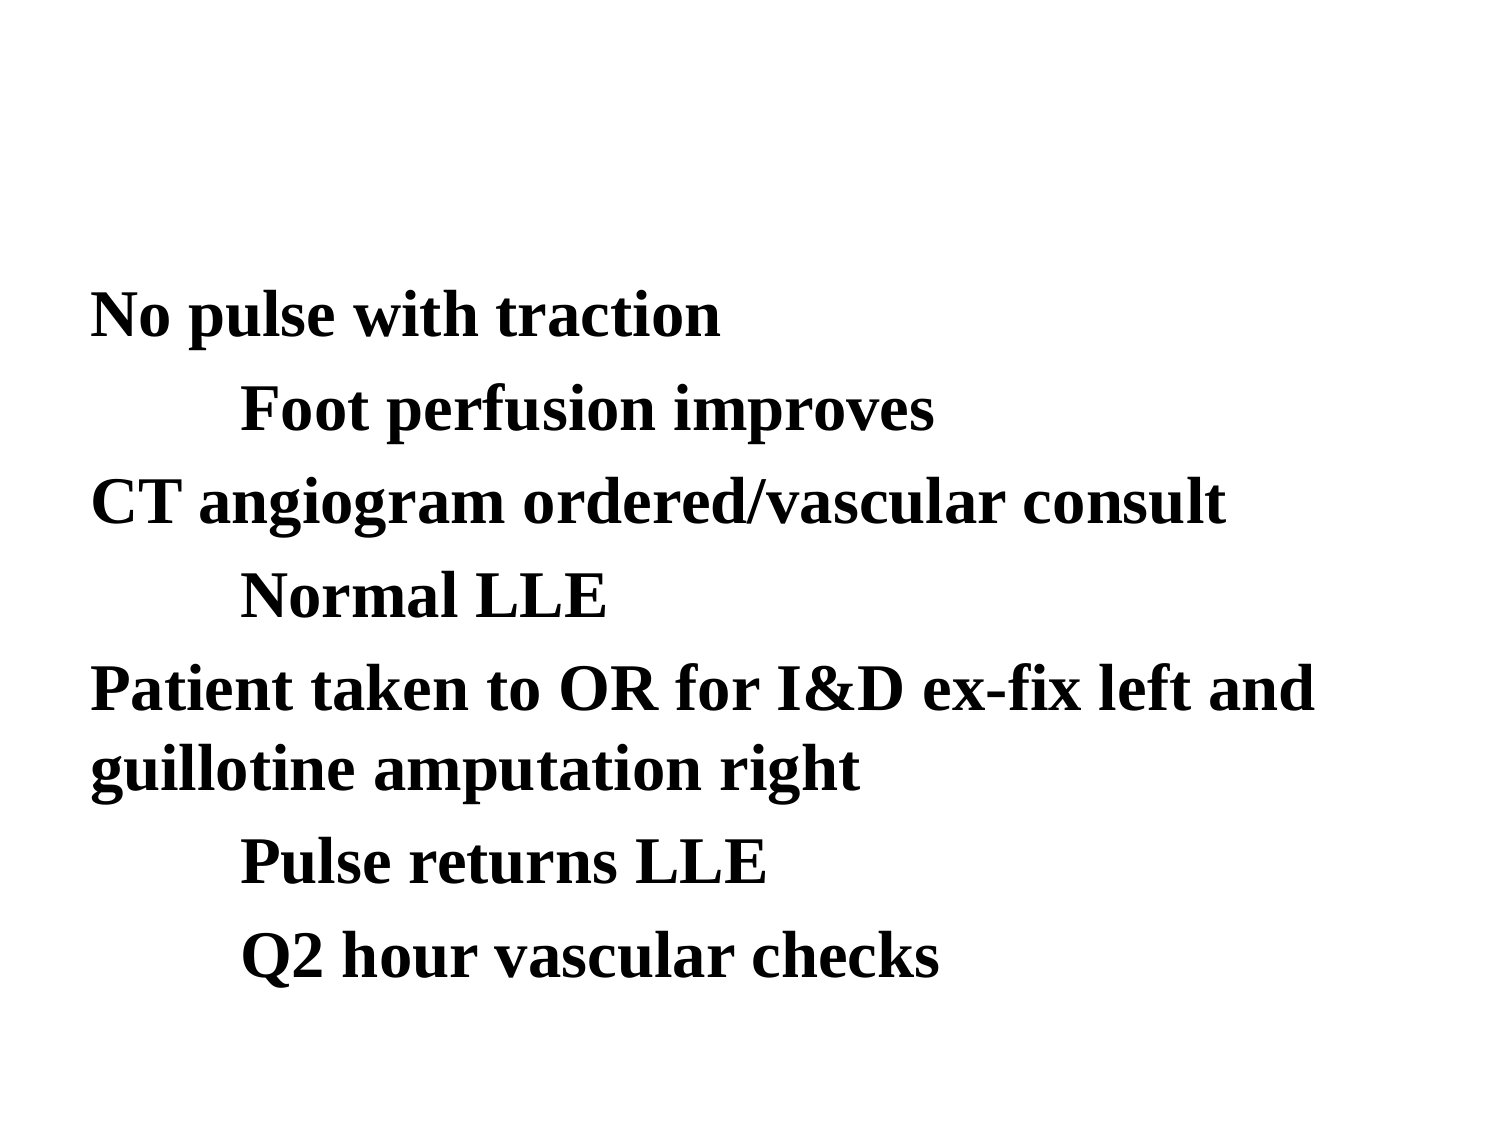

No pulse with traction
	Foot perfusion improves
CT angiogram ordered/vascular consult
	Normal LLE
Patient taken to OR for I&D ex-fix left and guillotine amputation right
	Pulse returns LLE
	Q2 hour vascular checks